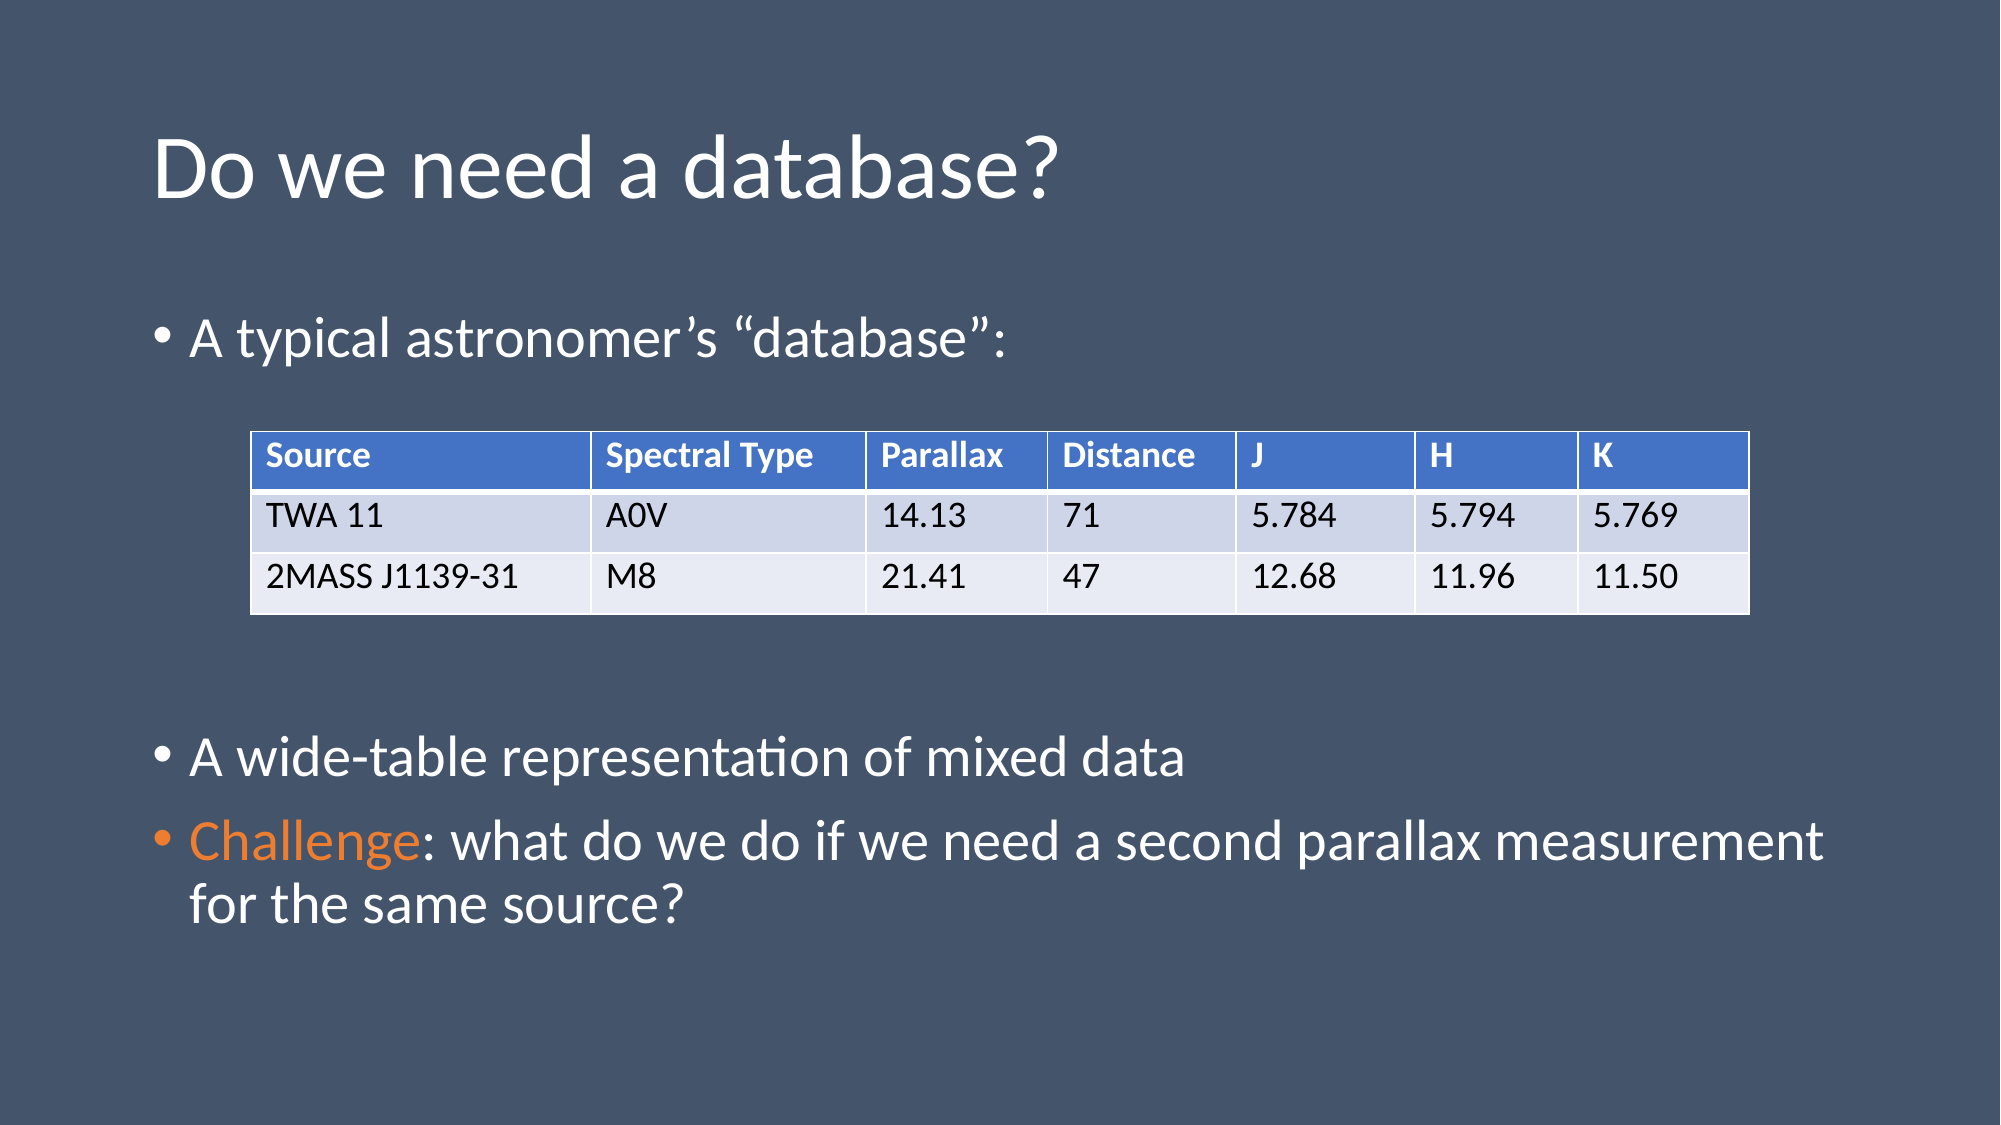

# Do we need a database?
A typical astronomer’s “database”:

A wide-table representation of mixed data
Challenge: what do we do if we need a second parallax measurement for the same source?
| Source | Spectral Type | Parallax | Distance | J | H | K |
| --- | --- | --- | --- | --- | --- | --- |
| TWA 11 | A0V | 14.13 | 71 | 5.784 | 5.794 | 5.769 |
| 2MASS J1139-31 | M8 | 21.41 | 47 | 12.68 | 11.96 | 11.50 |